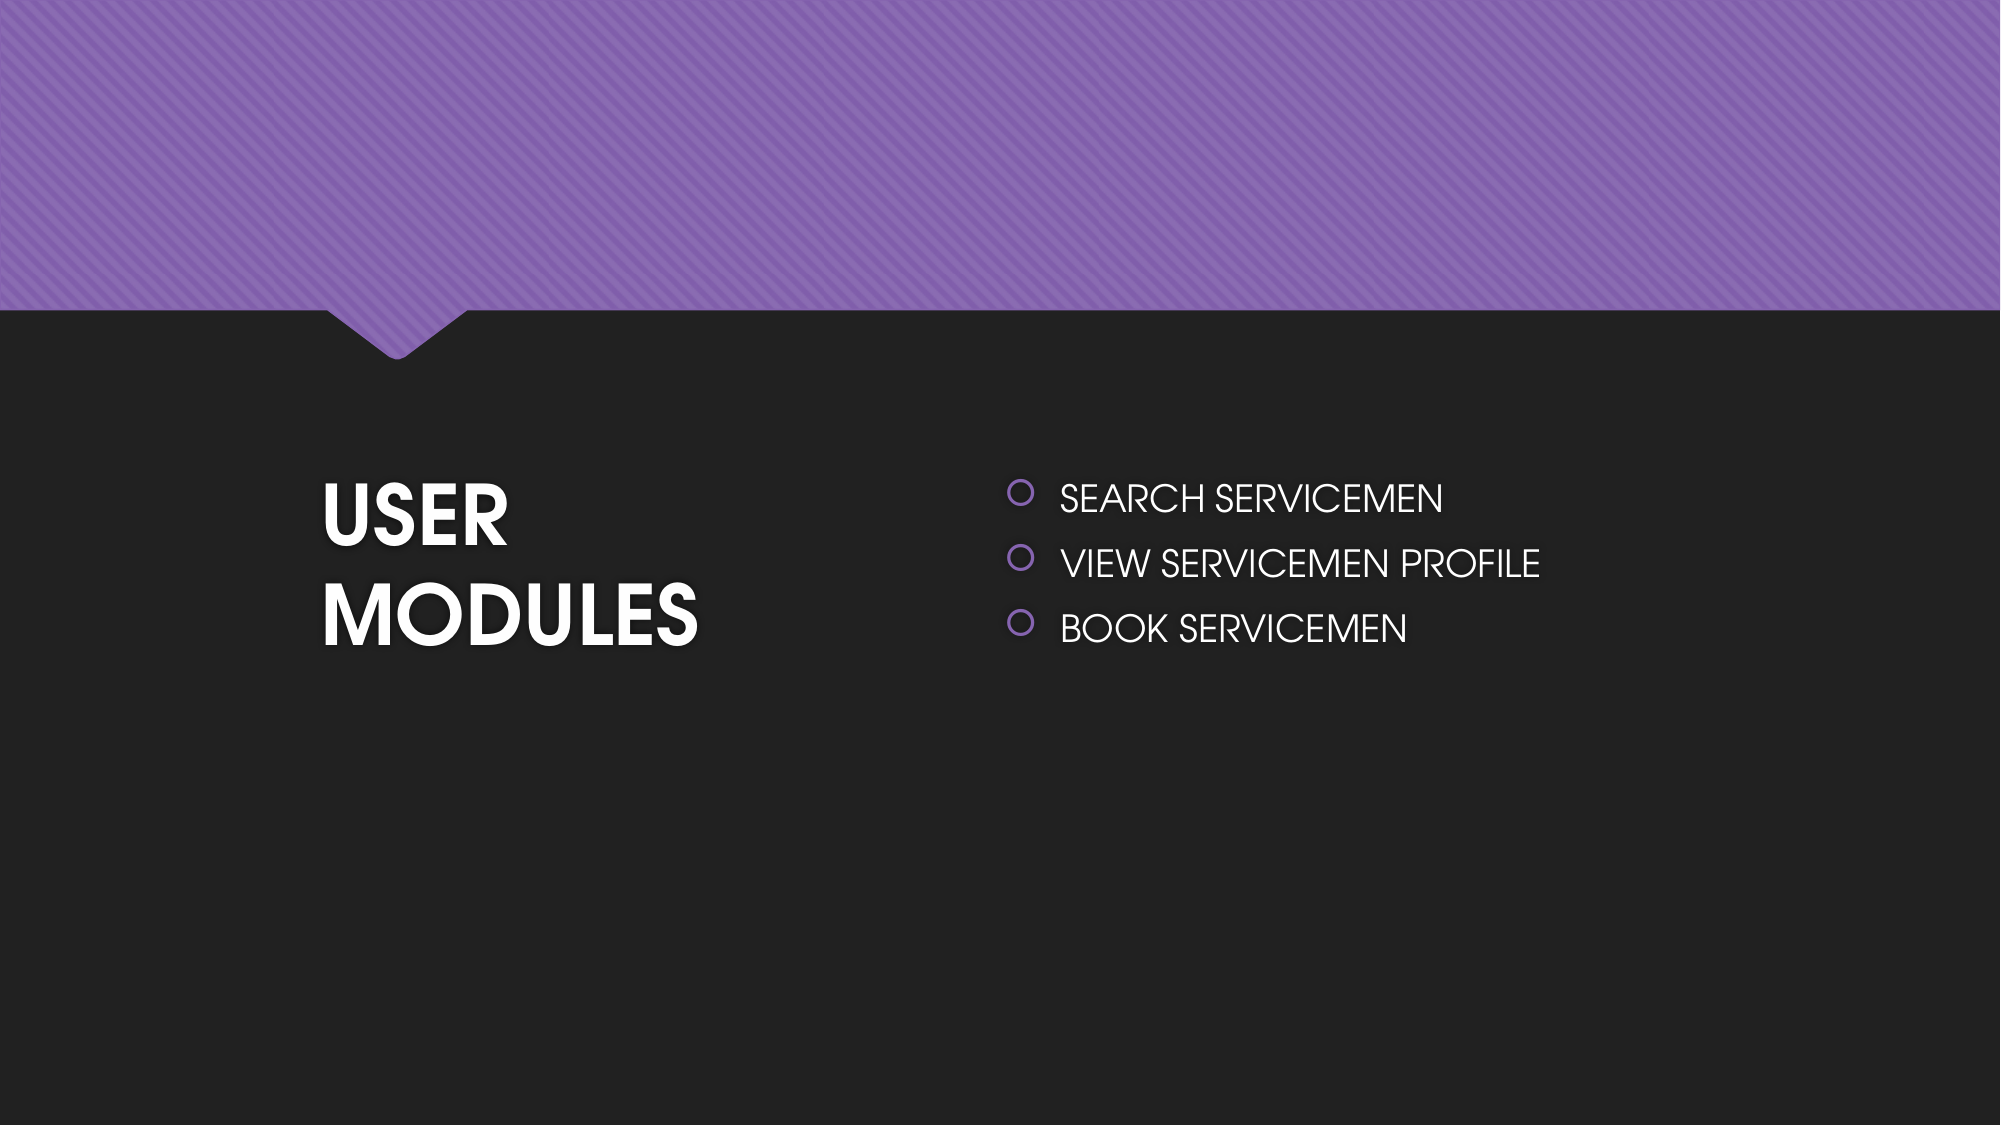

SEARCH SERVICEMEN
VIEW SERVICEMEN PROFILE
BOOK SERVICEMEN
# USER MODULES